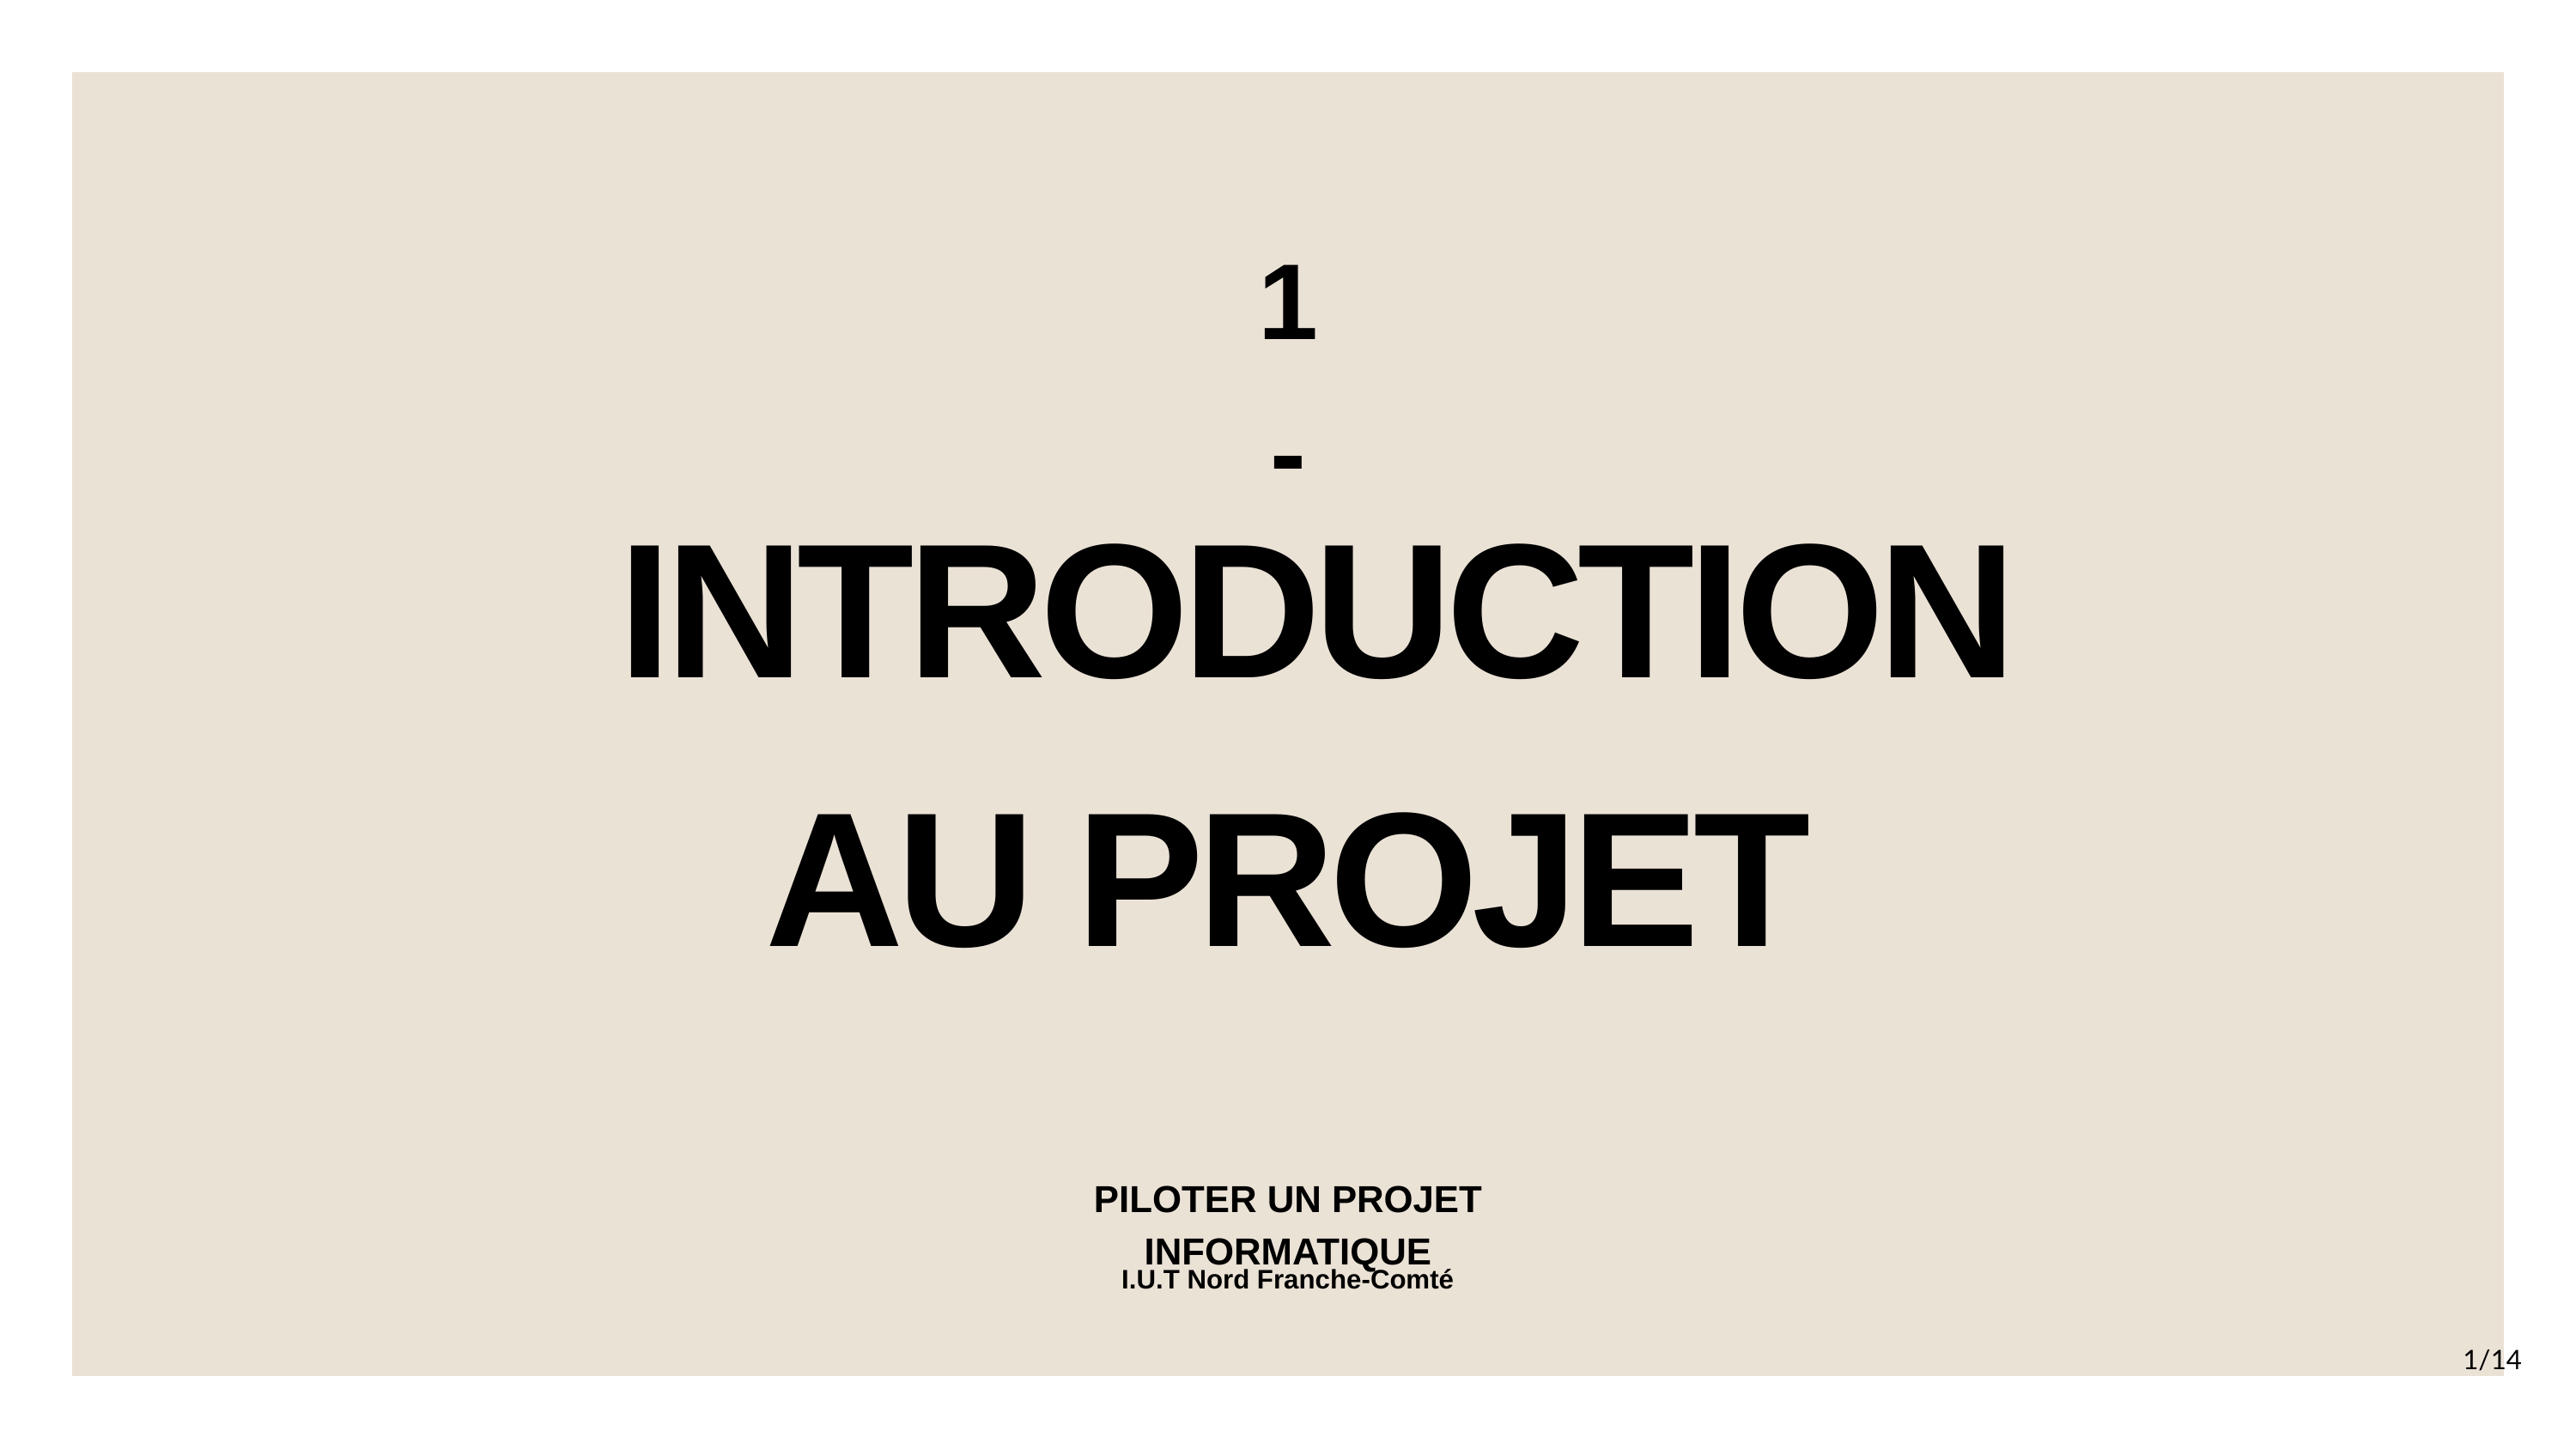

1
-
 INTRODUCTION AU PROJET
PILOTER UN PROJET INFORMATIQUE

I.U.T Nord Franche-Comté

1/14